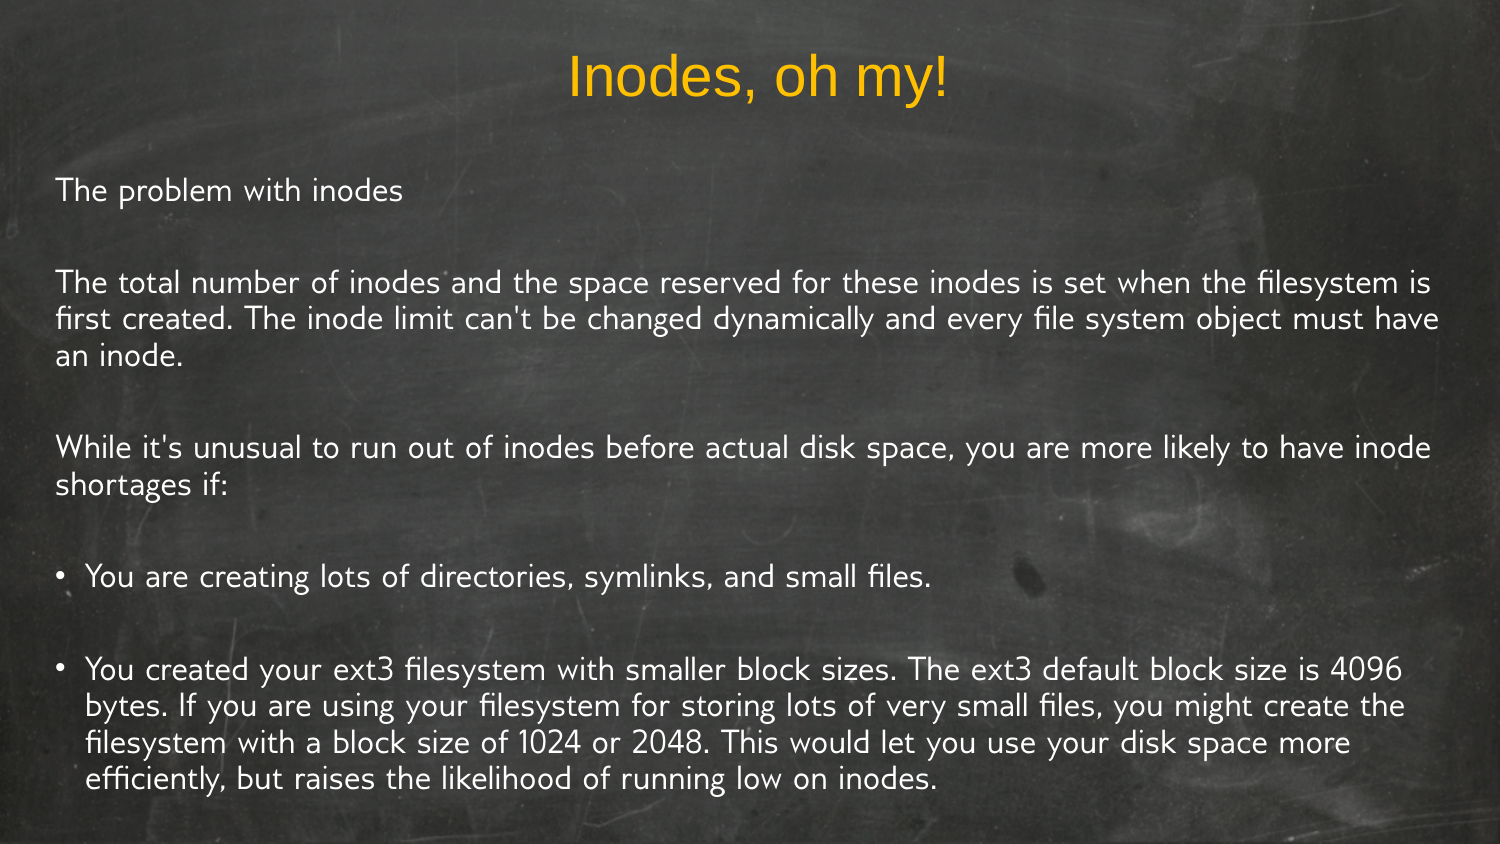

Inodes, oh my!
The problem with inodes

The total number of inodes and the space reserved for these inodes is set when the filesystem is first created. The inode limit can't be changed dynamically and every file system object must have an inode.

While it's unusual to run out of inodes before actual disk space, you are more likely to have inode shortages if:

You are creating lots of directories, symlinks, and small files.

You created your ext3 filesystem with smaller block sizes. The ext3 default block size is 4096 bytes. If you are using your filesystem for storing lots of very small files, you might create the filesystem with a block size of 1024 or 2048. This would let you use your disk space more efficiently, but raises the likelihood of running low on inodes.